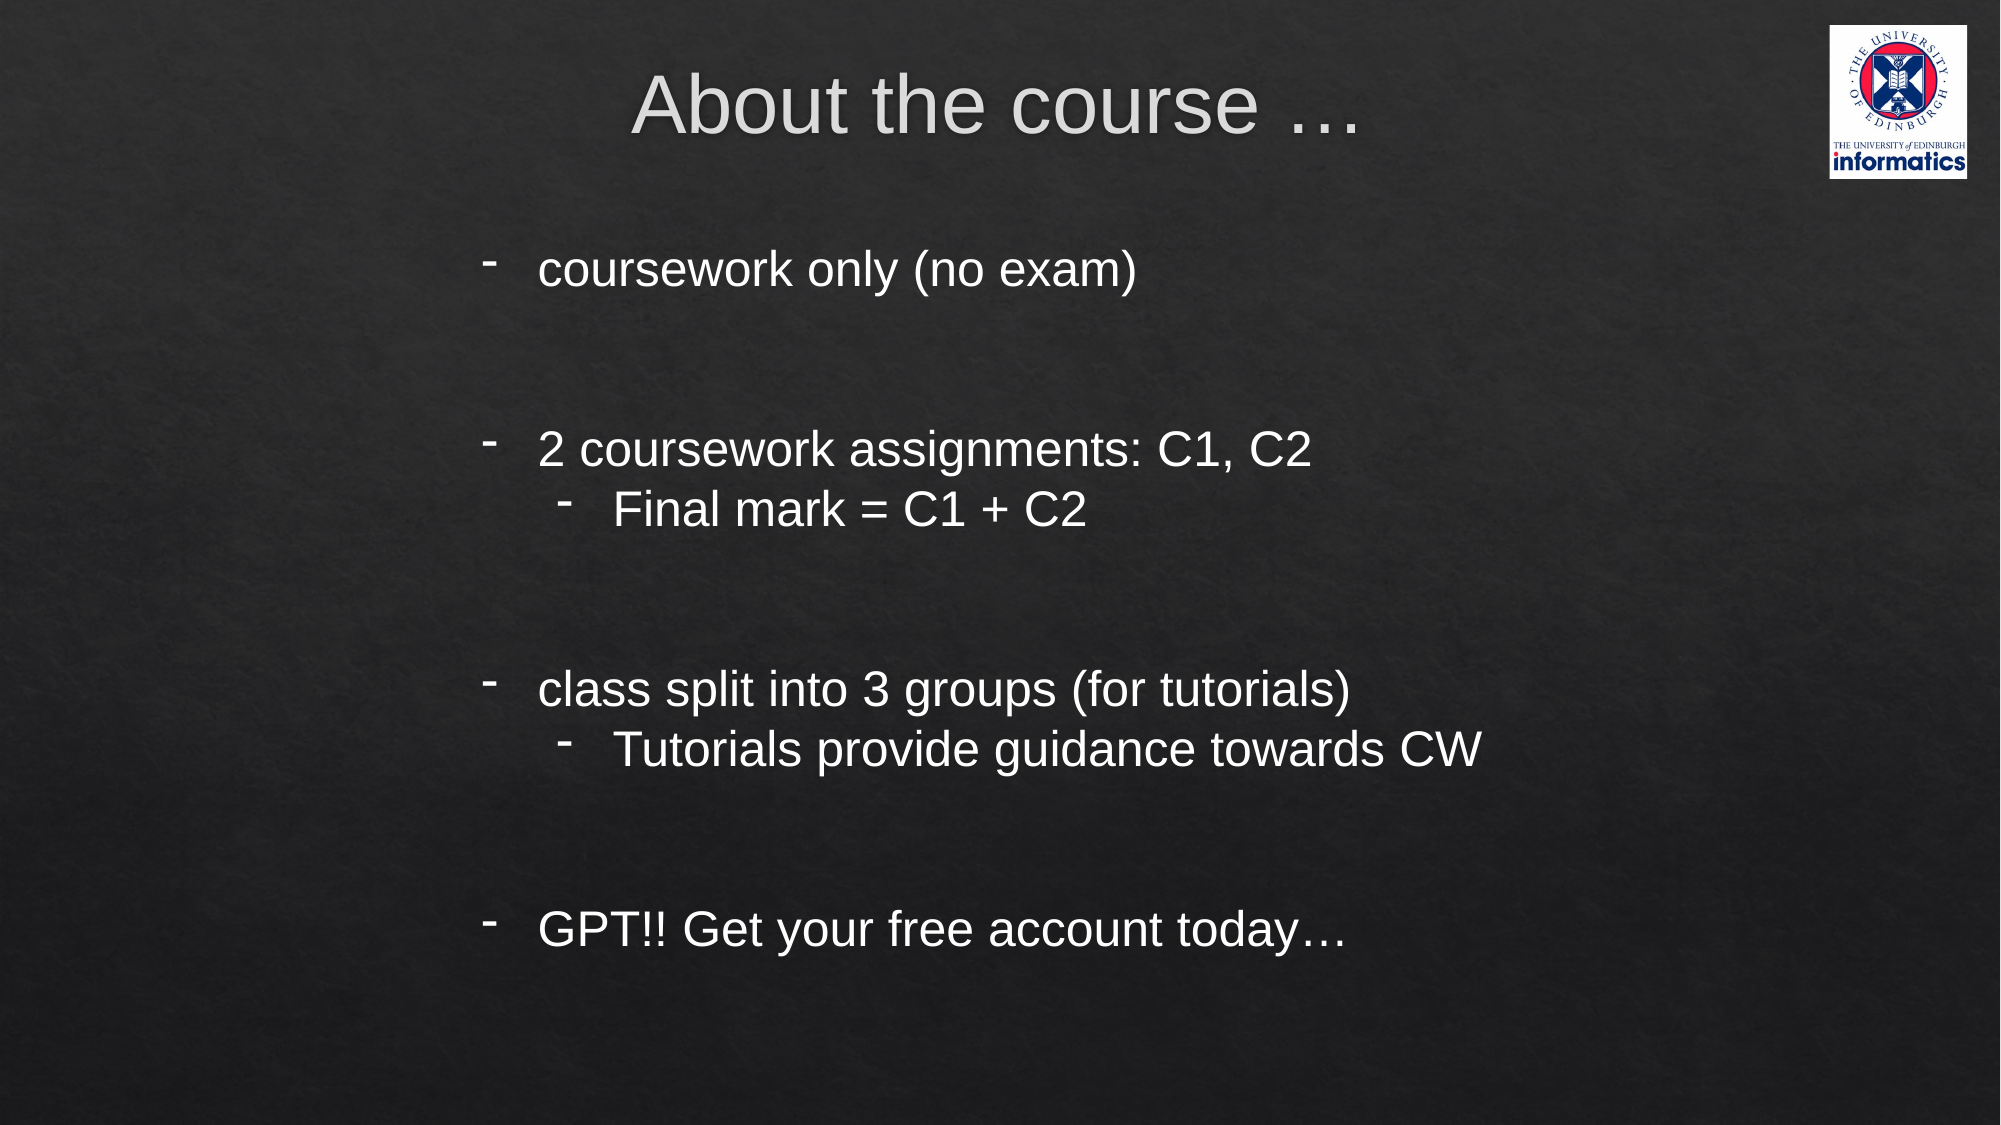

# About the course …
coursework only (no exam)

2 coursework assignments: C1, C2
Final mark = C1 + C2

class split into 3 groups (for tutorials)
Tutorials provide guidance towards CW

GPT!! Get your free account today…